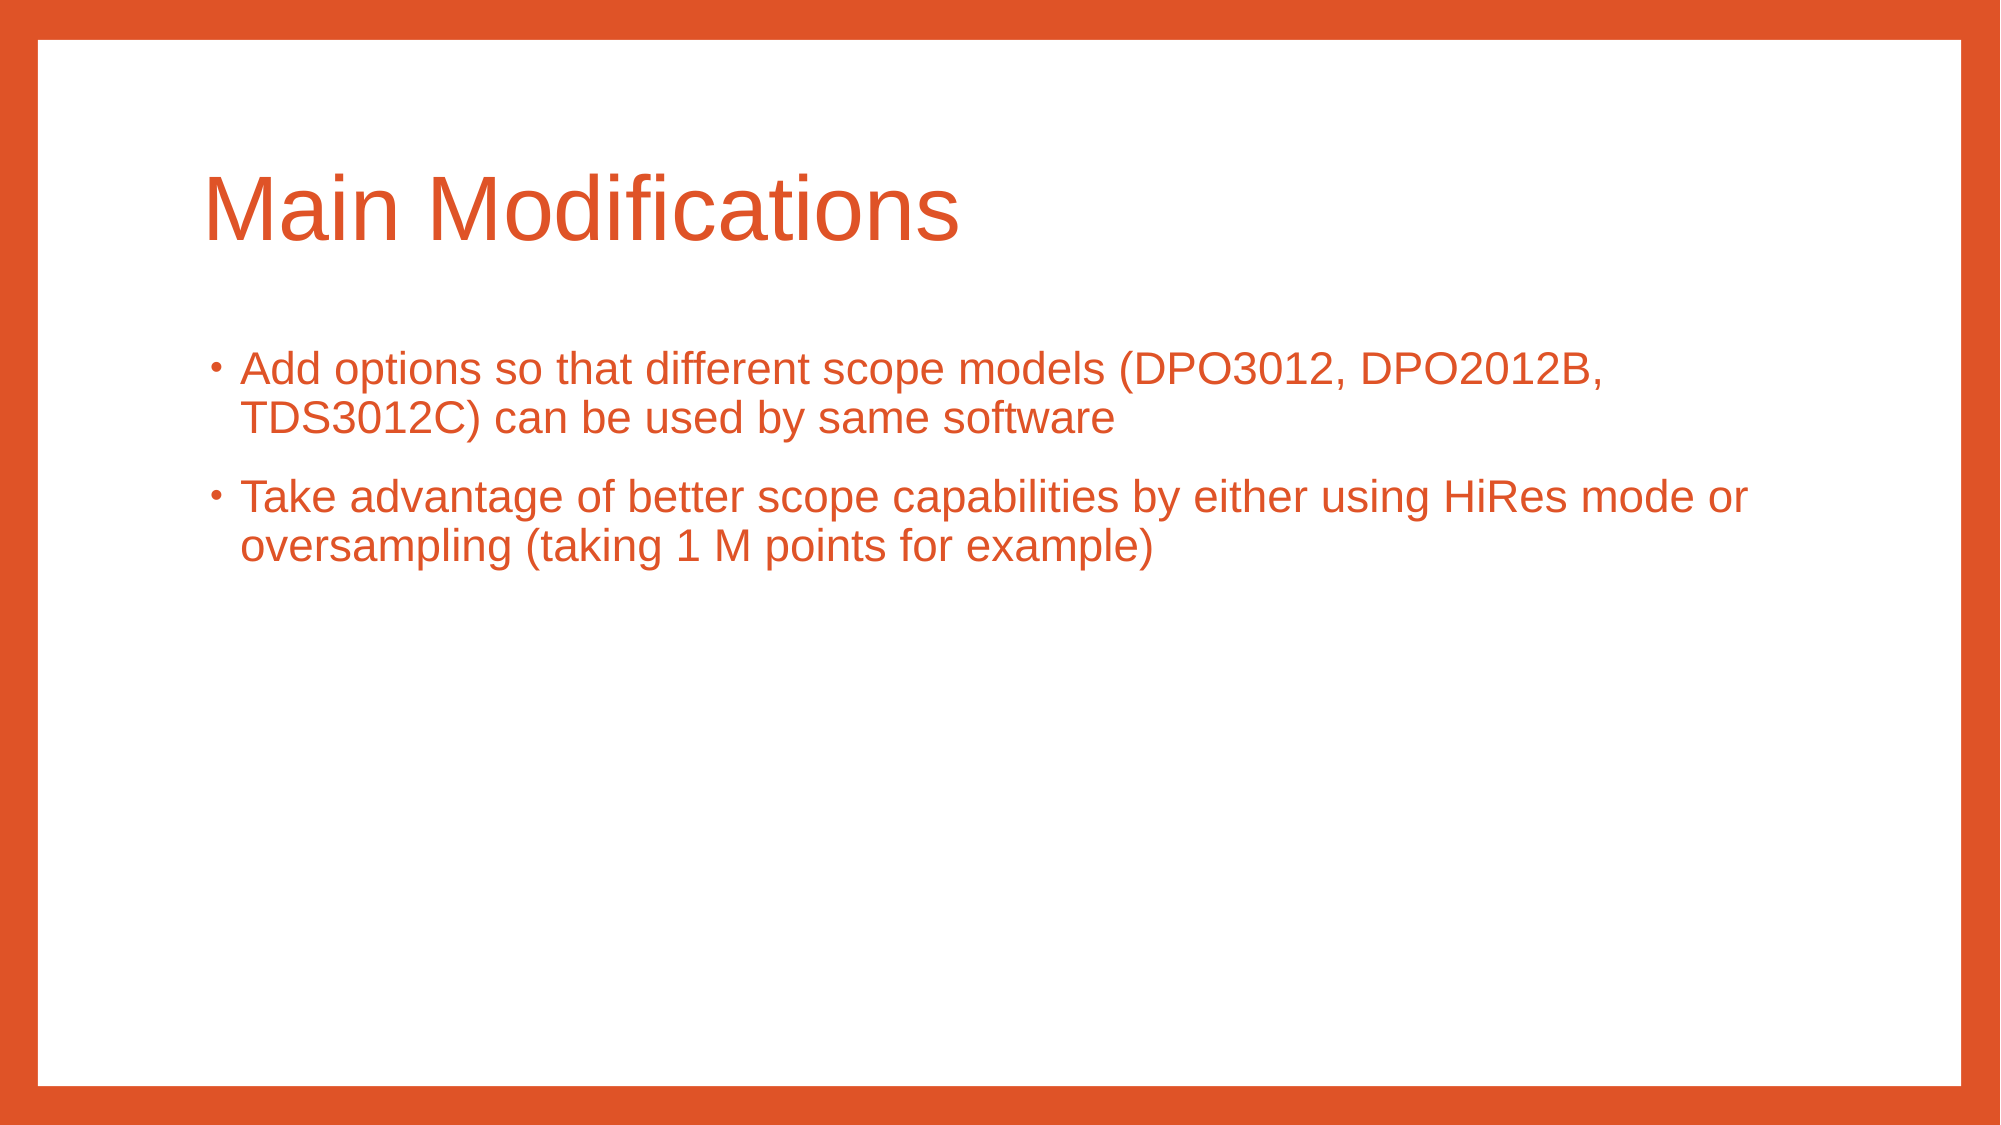

# Main Modifications
Add options so that different scope models (DPO3012, DPO2012B, TDS3012C) can be used by same software
Take advantage of better scope capabilities by either using HiRes mode or oversampling (taking 1 M points for example)